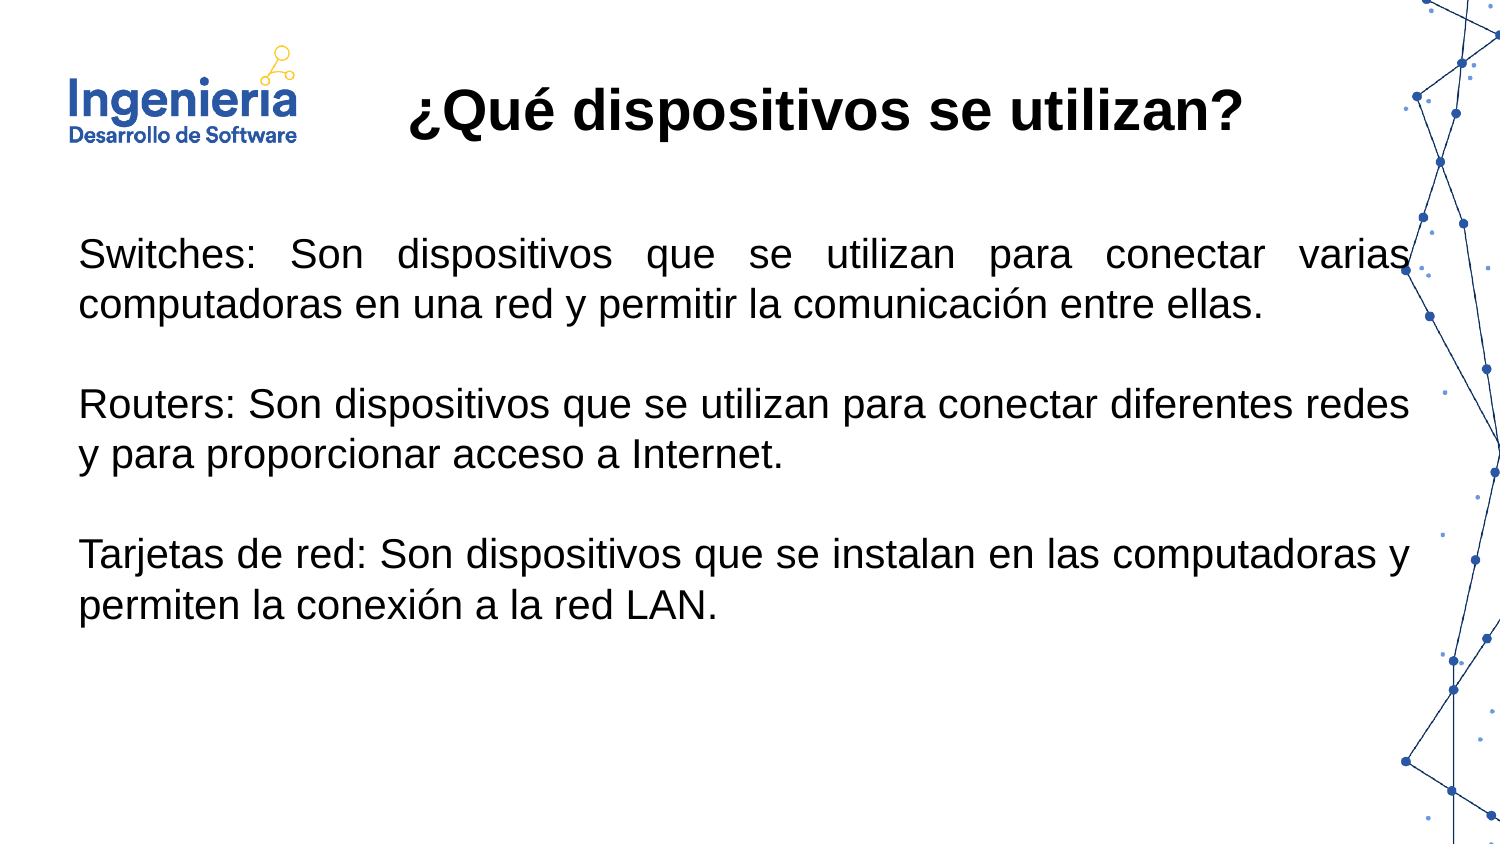

¿Qué dispositivos se utilizan?
Switches: Son dispositivos que se utilizan para conectar varias computadoras en una red y permitir la comunicación entre ellas.

Routers: Son dispositivos que se utilizan para conectar diferentes redes y para proporcionar acceso a Internet.

Tarjetas de red: Son dispositivos que se instalan en las computadoras y permiten la conexión a la red LAN.